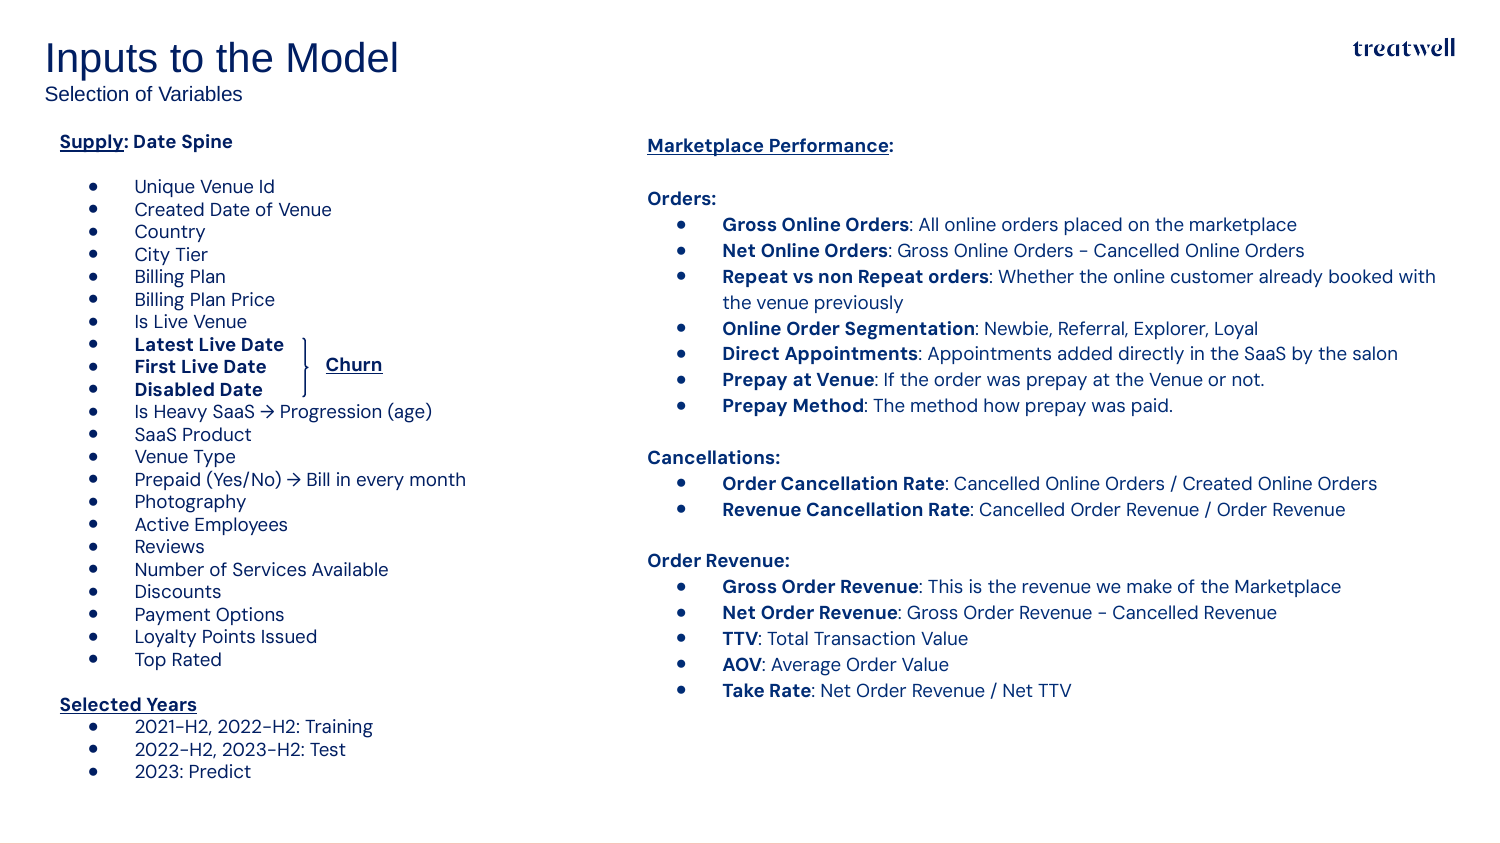

Inputs to the Model
Selection of Variables

Supply: Date Spine

Unique Venue Id
Created Date of Venue
Country
City Tier
Billing Plan
Billing Plan Price
Is Live Venue
Latest Live Date
First Live Date
Disabled Date
Is Heavy SaaS → Progression (age)
SaaS Product
Venue Type
Prepaid (Yes/No) → Bill in every month
Photography
Active Employees
Reviews
Number of Services Available
Discounts
Payment Options
Loyalty Points Issued
Top Rated

Selected Years
2021-H2, 2022-H2: Training
2022-H2, 2023-H2: Test
2023: Predict
Marketplace Performance:

Orders:
Gross Online Orders: All online orders placed on the marketplace
Net Online Orders: Gross Online Orders - Cancelled Online Orders
Repeat vs non Repeat orders: Whether the online customer already booked with the venue previously
Online Order Segmentation: Newbie, Referral, Explorer, Loyal
Direct Appointments: Appointments added directly in the SaaS by the salon
Prepay at Venue: If the order was prepay at the Venue or not.
Prepay Method: The method how prepay was paid.

Cancellations:
Order Cancellation Rate: Cancelled Online Orders / Created Online Orders
Revenue Cancellation Rate: Cancelled Order Revenue / Order Revenue

Order Revenue:
Gross Order Revenue: This is the revenue we make of the Marketplace
Net Order Revenue: Gross Order Revenue - Cancelled Revenue
TTV: Total Transaction Value
AOV: Average Order Value
Take Rate: Net Order Revenue / Net TTV

Churn